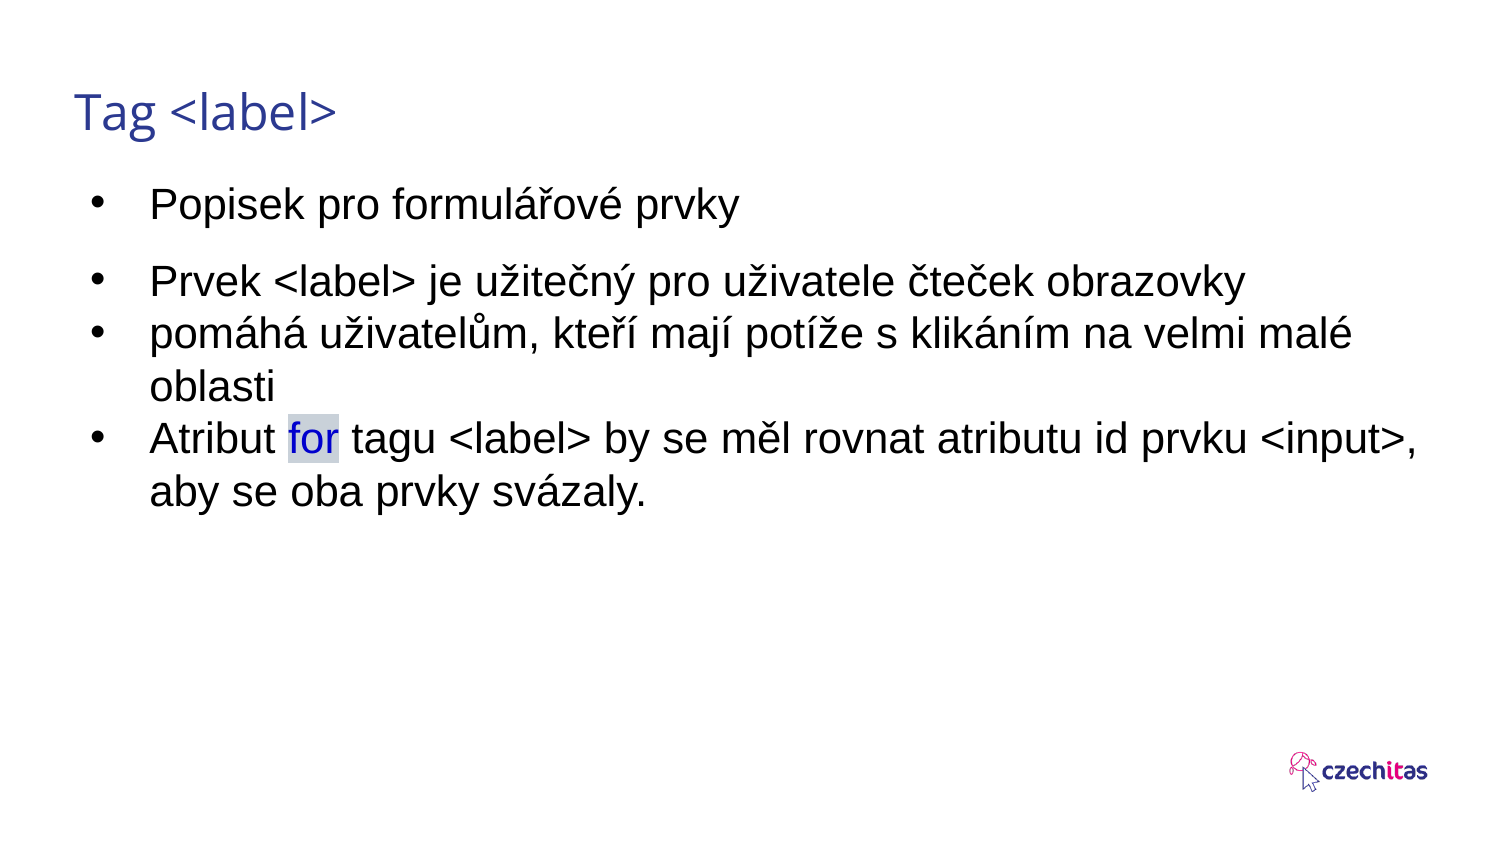

# Tag <label>
Popisek pro formulářové prvky
Prvek <label> je užitečný pro uživatele čteček obrazovky
pomáhá uživatelům, kteří mají potíže s klikáním na velmi malé oblasti
Atribut for tagu <label> by se měl rovnat atributu id prvku <input>, aby se oba prvky svázaly.